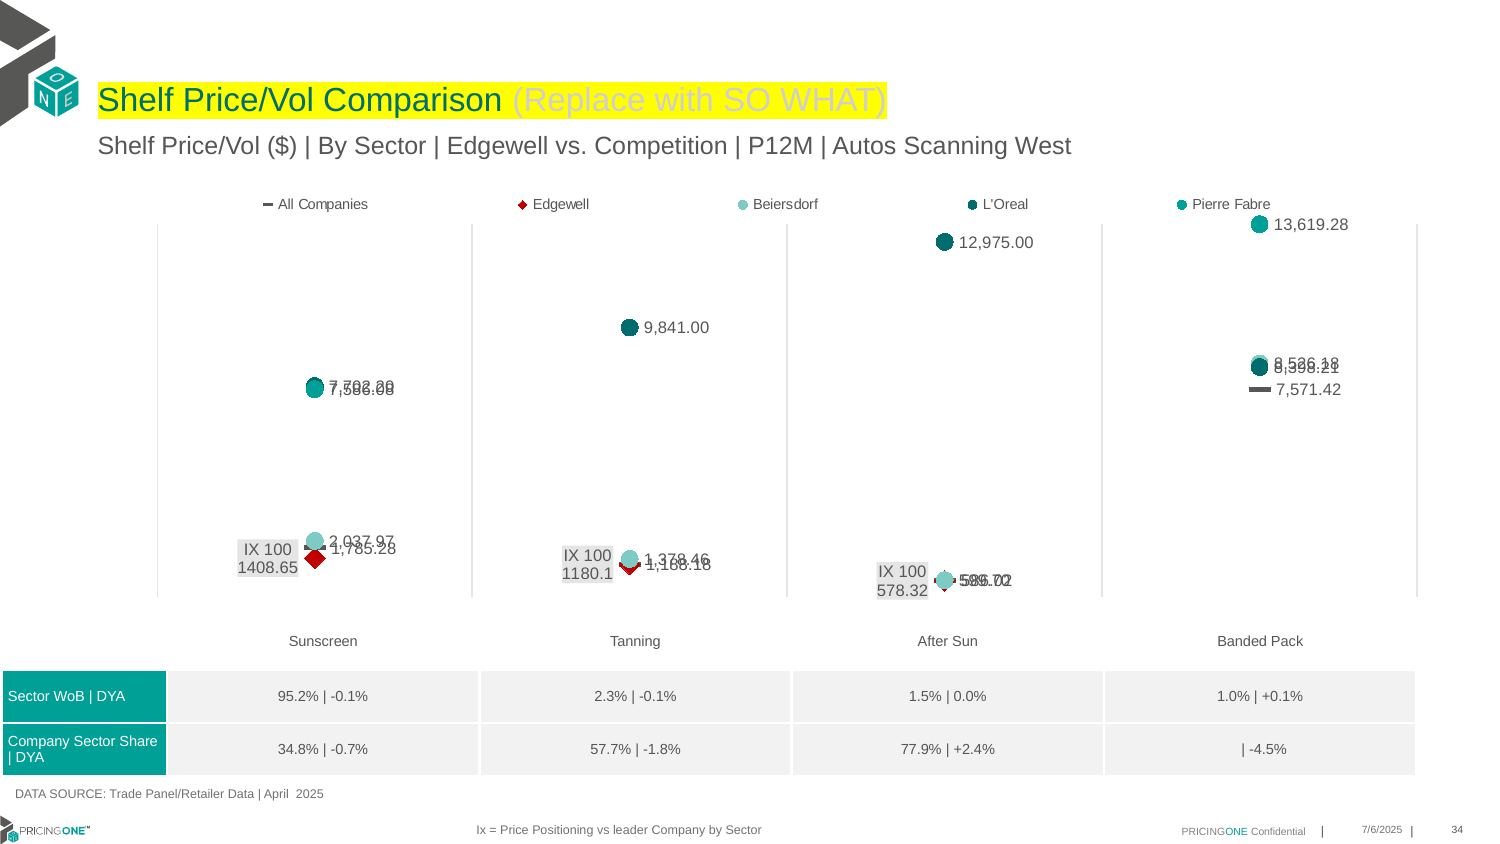

# Shelf Price/Vol Comparison (Replace with SO WHAT)
Shelf Price/Vol ($) | By Sector | Edgewell vs. Competition | P12M | Autos Scanning West

### Chart

| Category | All Companies | Edgewell | Beiersdorf | L'Oreal | Pierre Fabre |
|---|---|---|---|---|---|
| IX 100 | 1785.28 | 1408.65 | 2037.97 | 7702.2 | 7586.08 |
| IX 100 | 1188.18 | 1180.1 | 1378.46 | 9841.0 | None |
| IX 100 | 586.02 | 578.32 | 599.7 | 12975.0 | None |
| IX 0 | 7571.42 | None | 8526.18 | 8398.21 | 13619.28 |
|  | Sunscreen | Tanning | After Sun | Banded Pack |
| --- | --- | --- | --- | --- |
| Sector WoB | DYA | 95.2% | -0.1% | 2.3% | -0.1% | 1.5% | 0.0% | 1.0% | +0.1% |
| Company Sector Share | DYA | 34.8% | -0.7% | 57.7% | -1.8% | 77.9% | +2.4% | | -4.5% |
DATA SOURCE: Trade Panel/Retailer Data | April  2025
Ix = Price Positioning vs leader Company by Sector
7/6/2025
34